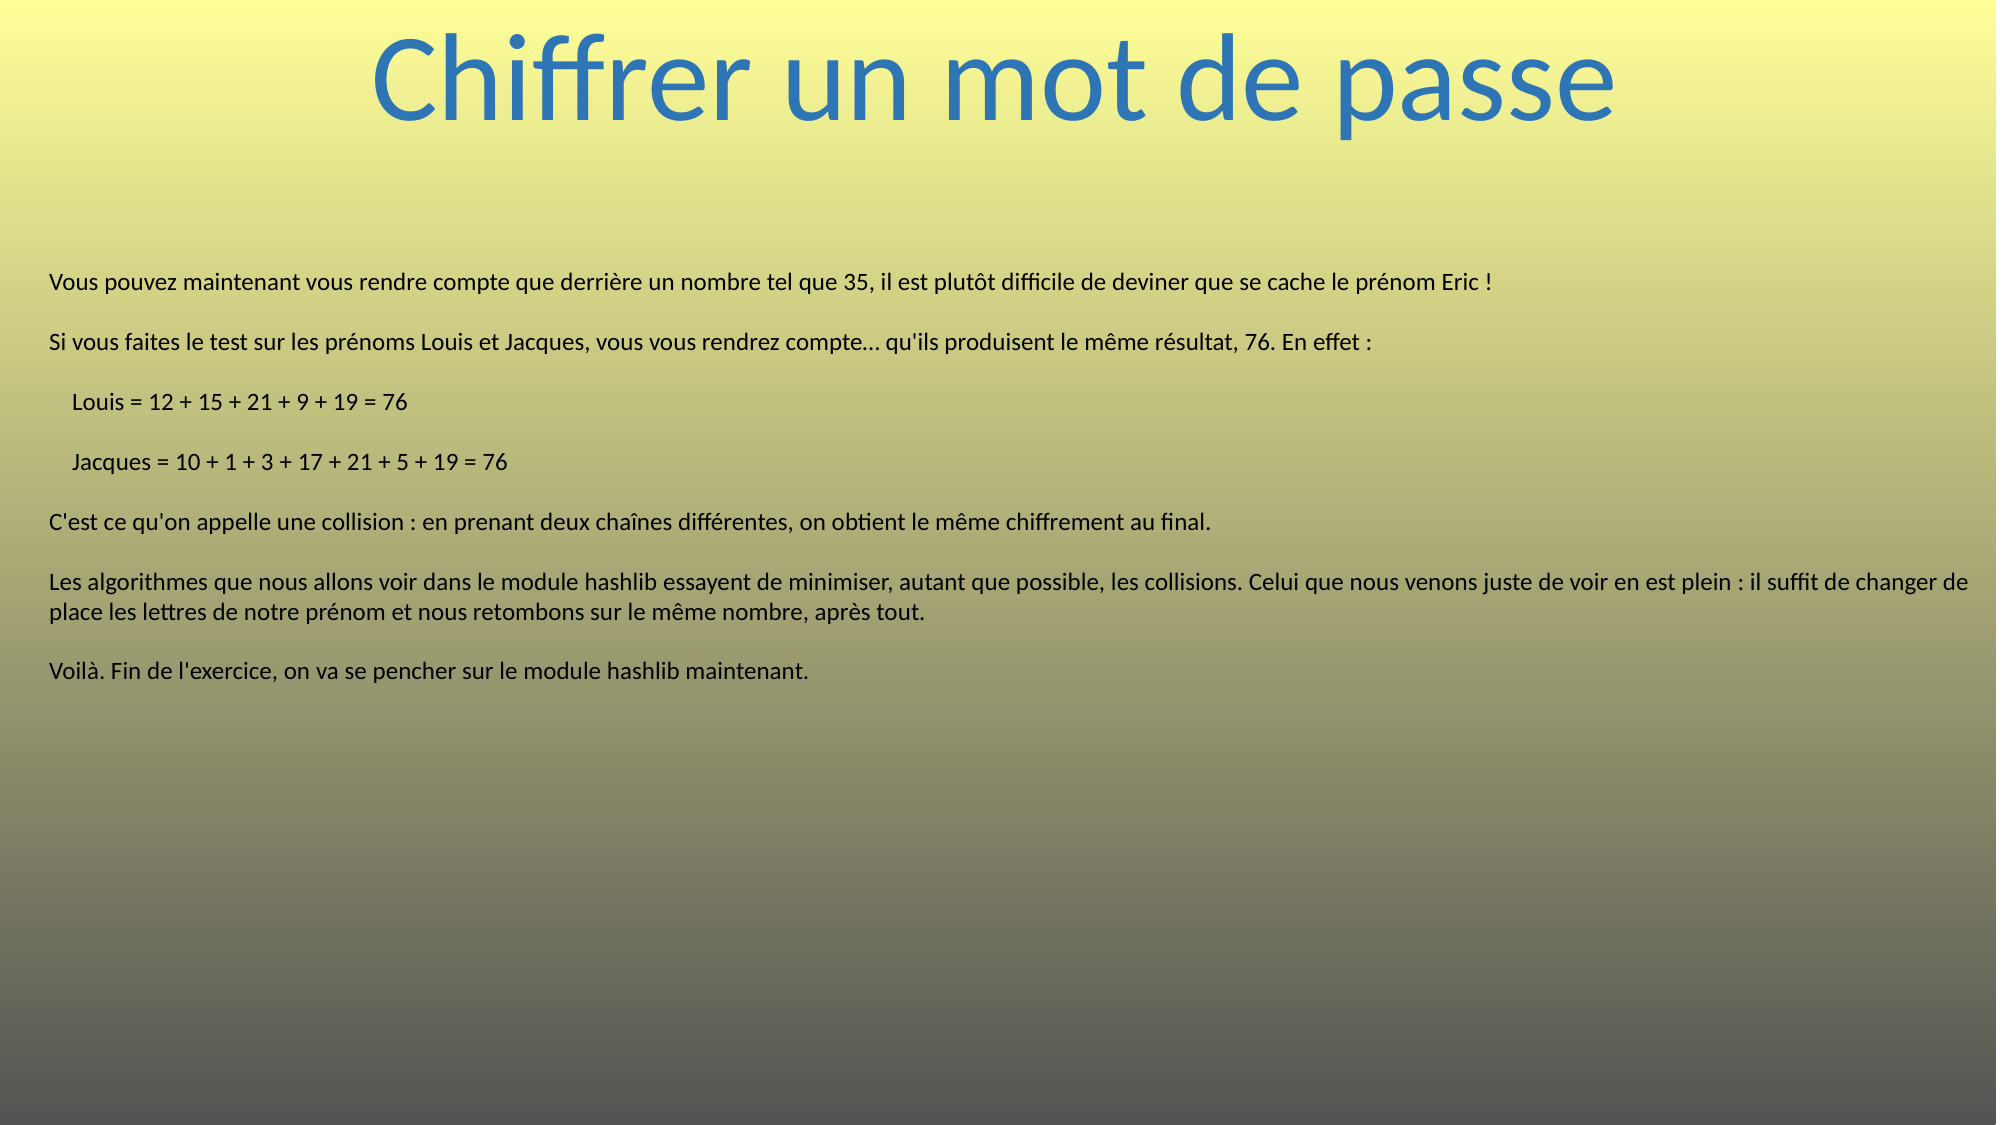

# Chiffrer un mot de passe

Vous pouvez maintenant vous rendre compte que derrière un nombre tel que 35, il est plutôt difficile de deviner que se cache le prénom Eric !

Si vous faites le test sur les prénoms Louis et Jacques, vous vous rendrez compte… qu'ils produisent le même résultat, 76. En effet :

    Louis = 12 + 15 + 21 + 9 + 19 = 76

    Jacques = 10 + 1 + 3 + 17 + 21 + 5 + 19 = 76

C'est ce qu'on appelle une collision : en prenant deux chaînes différentes, on obtient le même chiffrement au final.

Les algorithmes que nous allons voir dans le module hashlib essayent de minimiser, autant que possible, les collisions. Celui que nous venons juste de voir en est plein : il suffit de changer de place les lettres de notre prénom et nous retombons sur le même nombre, après tout.

Voilà. Fin de l'exercice, on va se pencher sur le module hashlib maintenant.

514